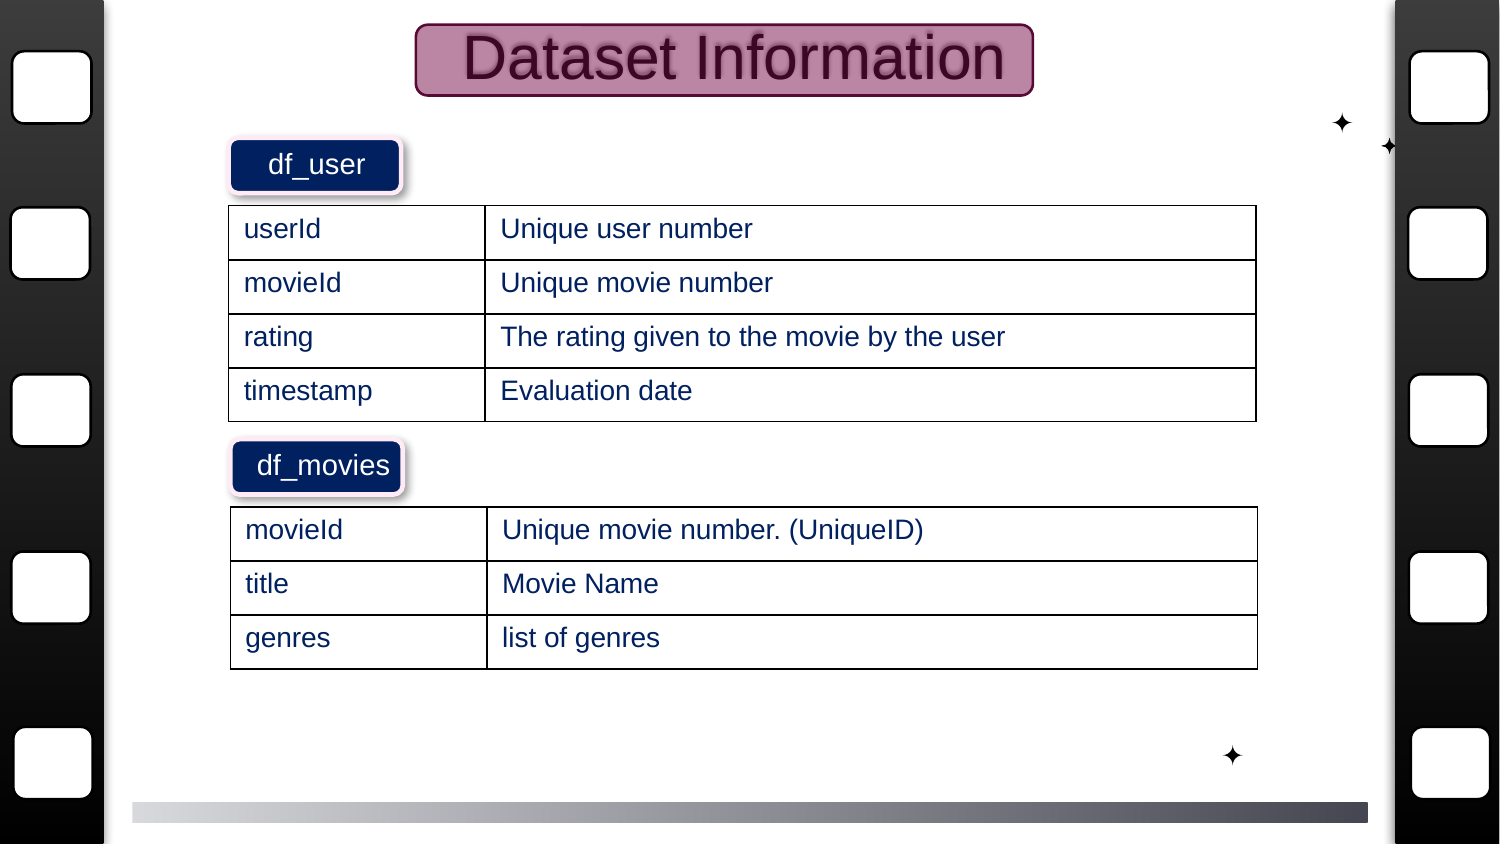

# Dataset Information

df_user

| userId | Unique user number |
| --- | --- |
| movieId | Unique movie number |
| rating | The rating given to the movie by the user |
| timestamp | Evaluation date |

df_movies
| movieId | Unique movie number. (UniqueID) |
| --- | --- |
| title | Movie Name |
| genres | list of genres |